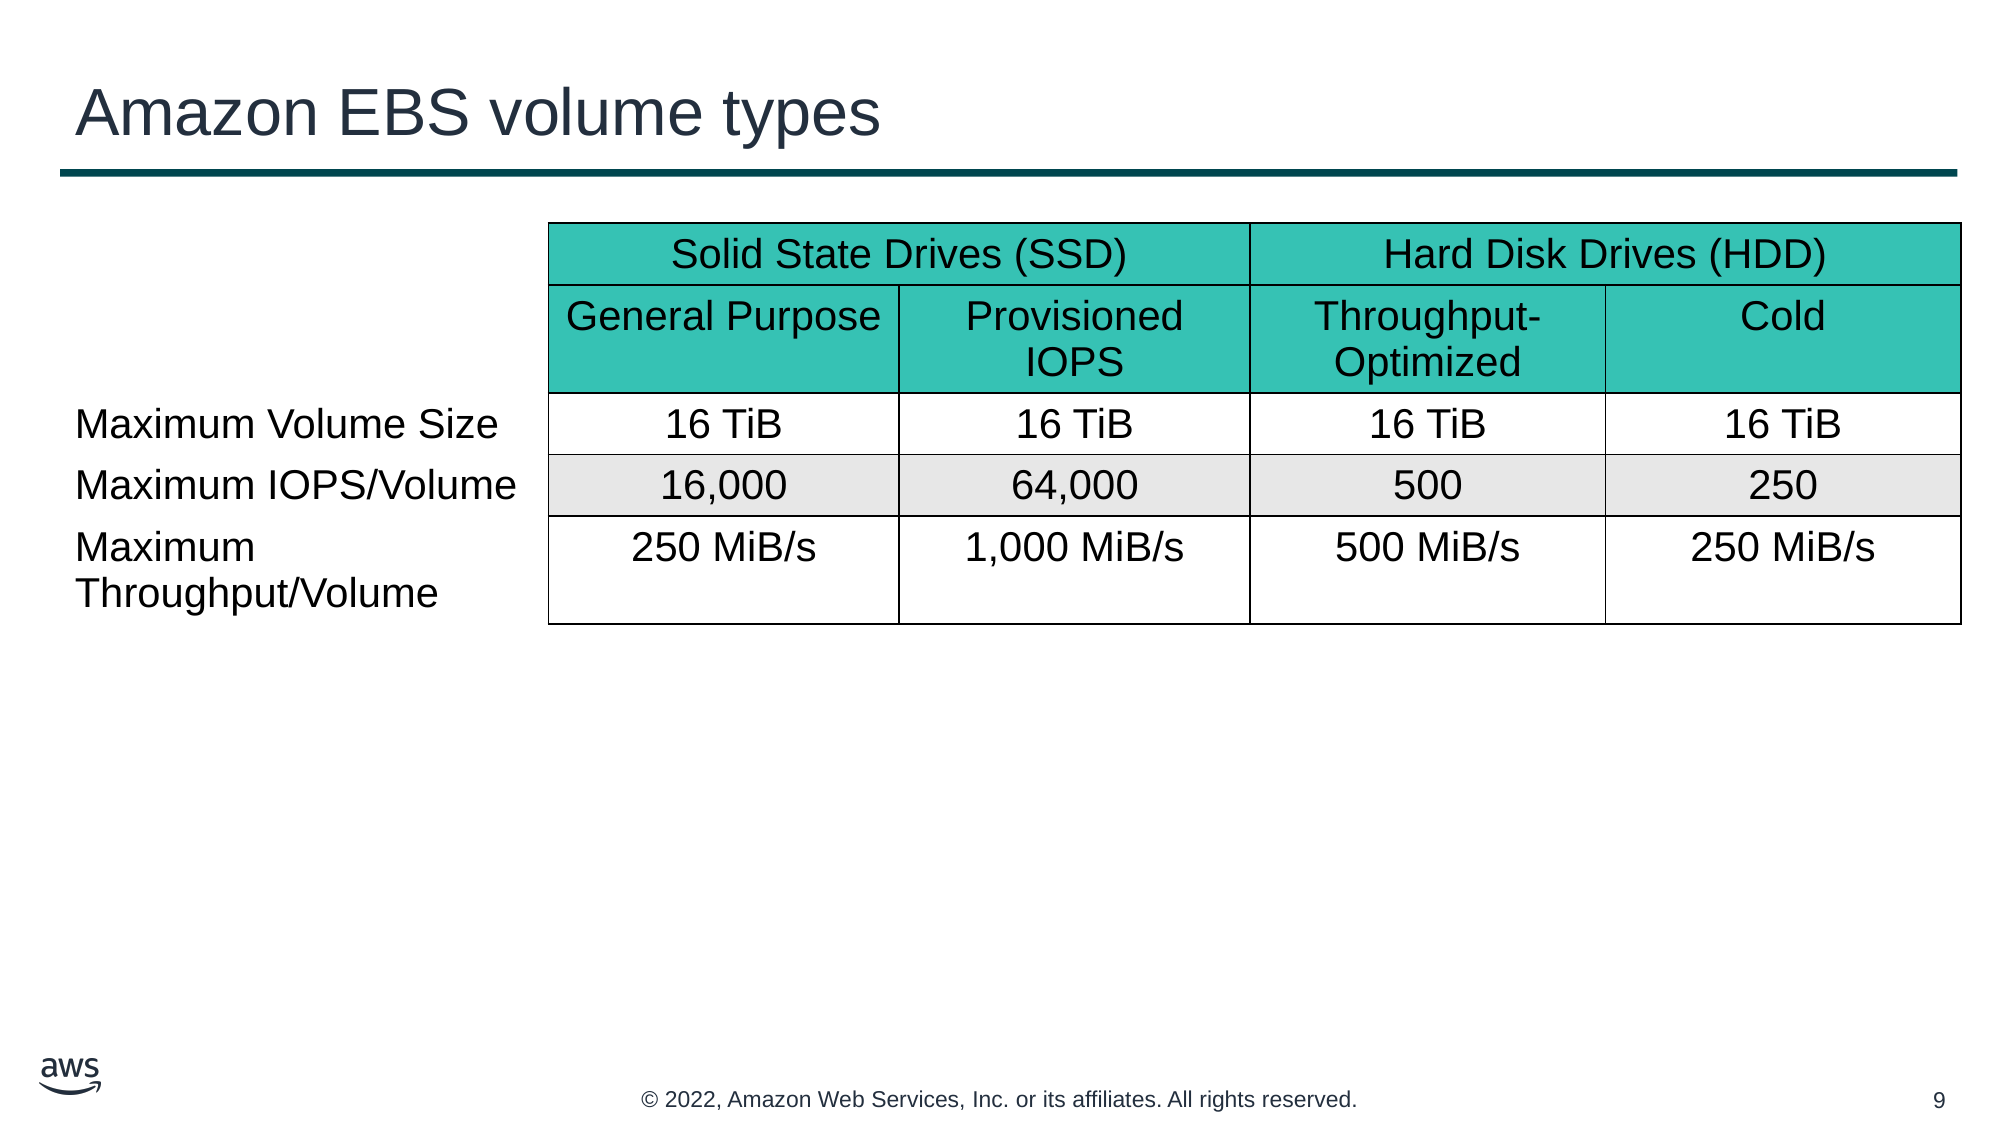

# Amazon EBS volume types
|  | Solid State Drives (SSD) |  | Hard Disk Drives (HDD) |  |
| --- | --- | --- | --- | --- |
|  | General Purpose | Provisioned IOPS | Throughput-Optimized | Cold |
| Maximum Volume Size | 16 TiB | 16 TiB | 16 TiB | 16 TiB |
| Maximum IOPS/Volume | 16,000 | 64,000 | 500 | 250 |
| Maximum Throughput/Volume | 250 MiB/s | 1,000 MiB/s | 500 MiB/s | 250 MiB/s |
9